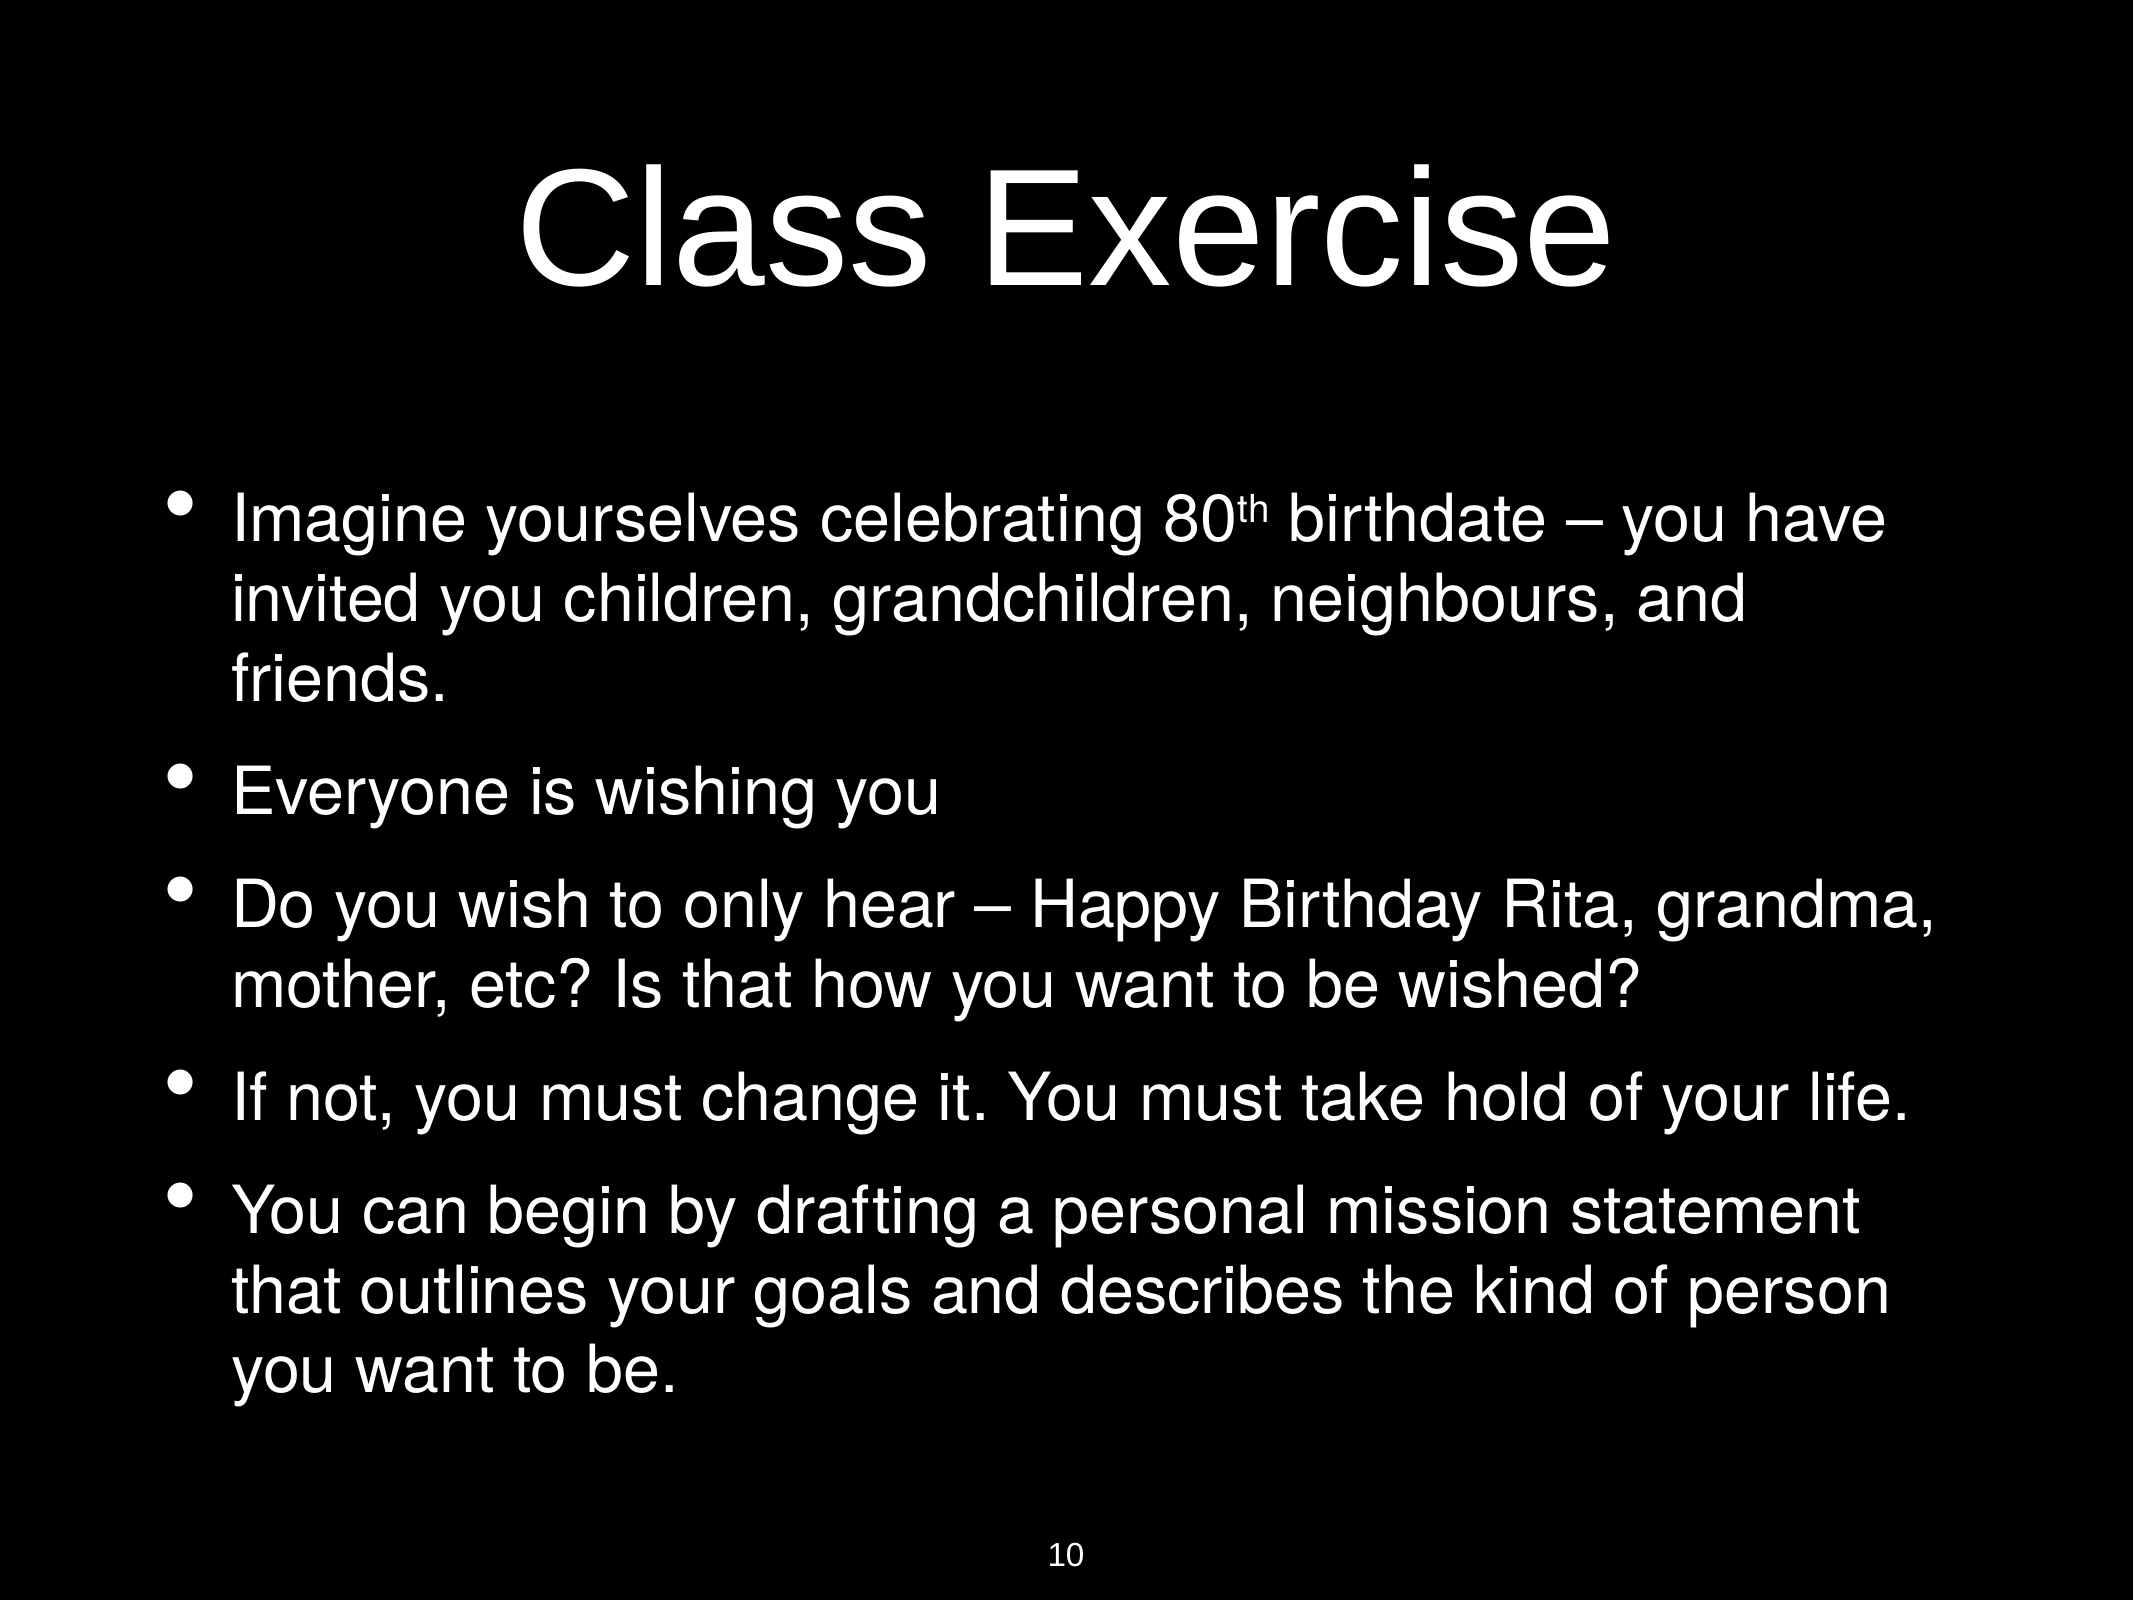

# Class Exercise
Imagine yourselves celebrating 80th birthdate – you have invited you children, grandchildren, neighbours, and friends.
Everyone is wishing you
Do you wish to only hear – Happy Birthday Rita, grandma, mother, etc? Is that how you want to be wished?
If not, you must change it. You must take hold of your life.
You can begin by drafting a personal mission statement that outlines your goals and describes the kind of person you want to be.
10